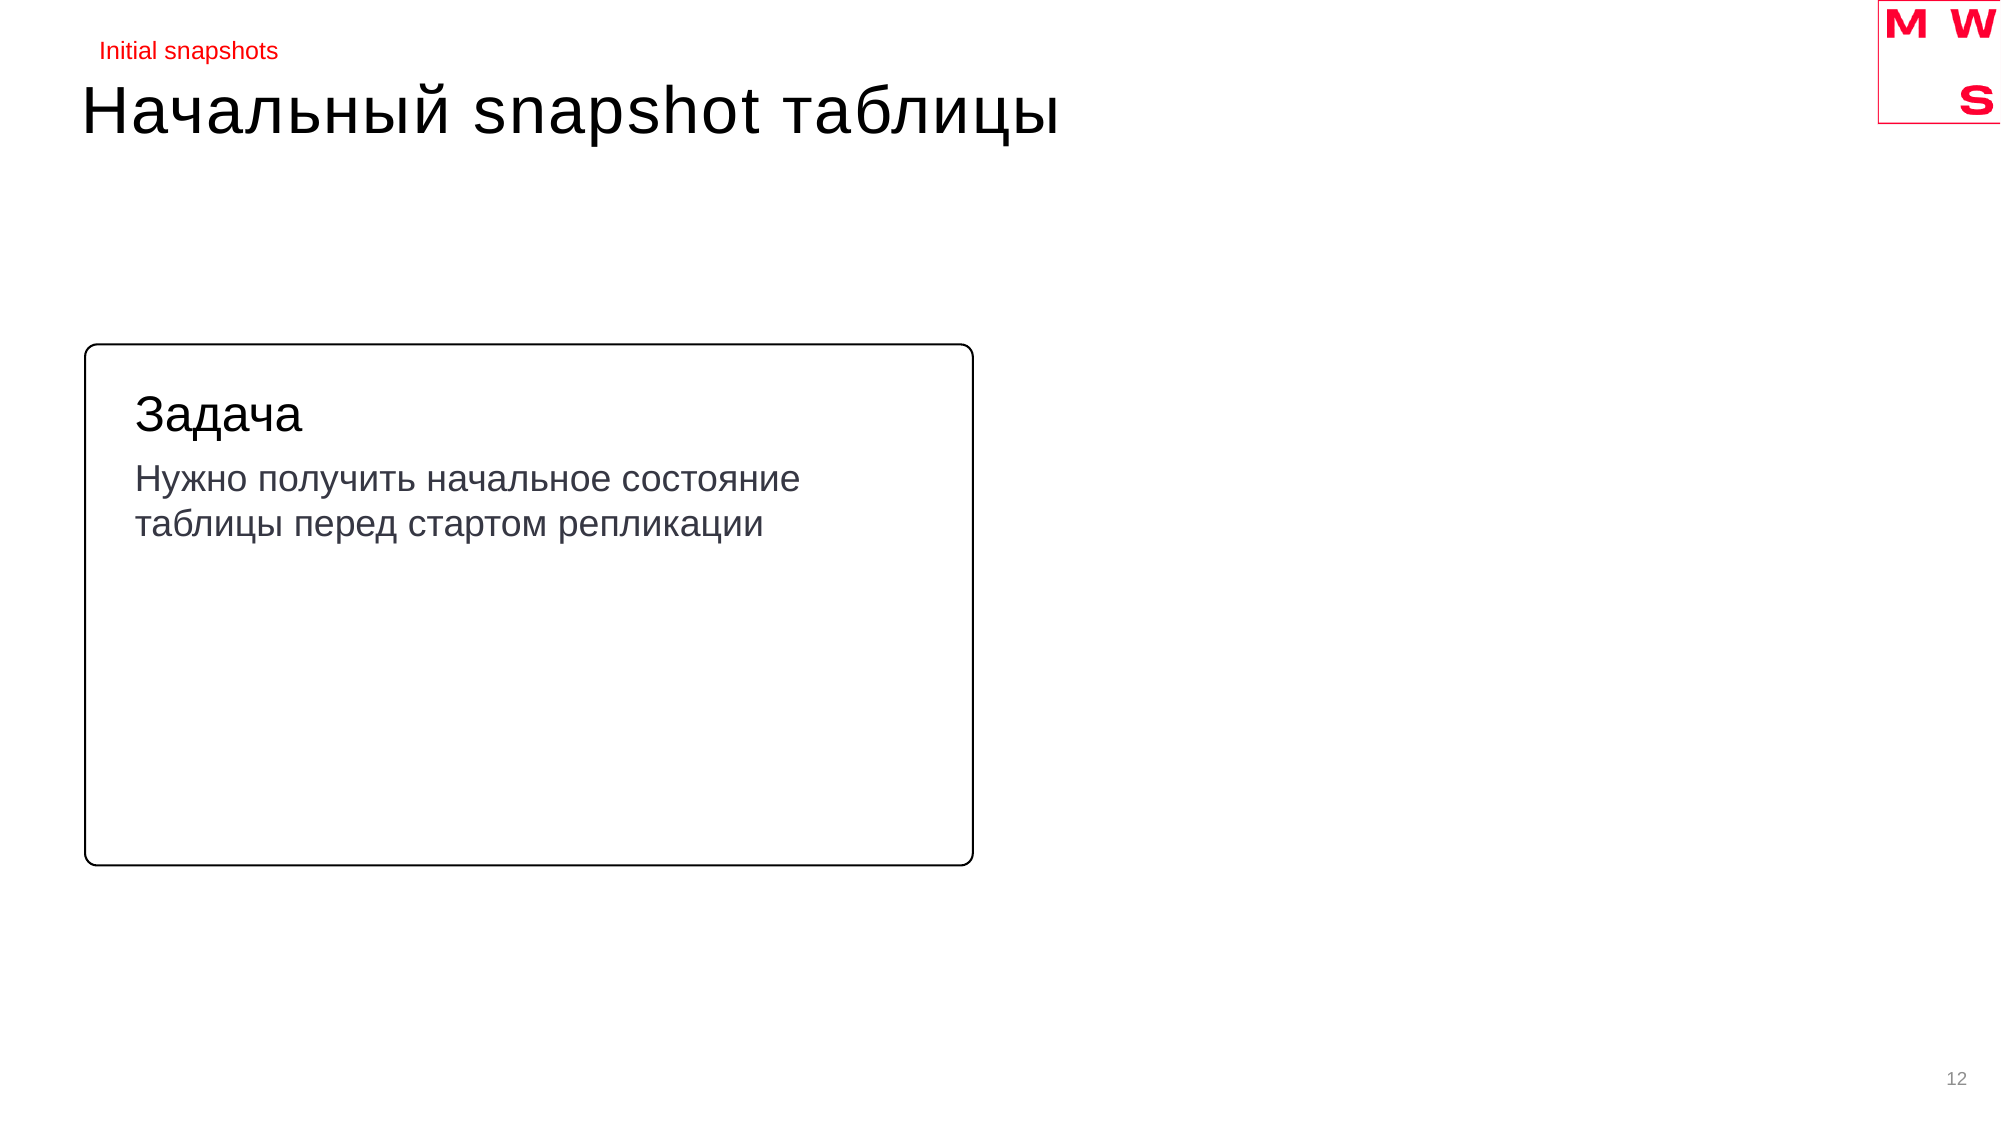

Initial snapshots
# Начальный snapshot таблицы

Задача
Нужно получить начальное состояние таблицы перед стартом репликации
12